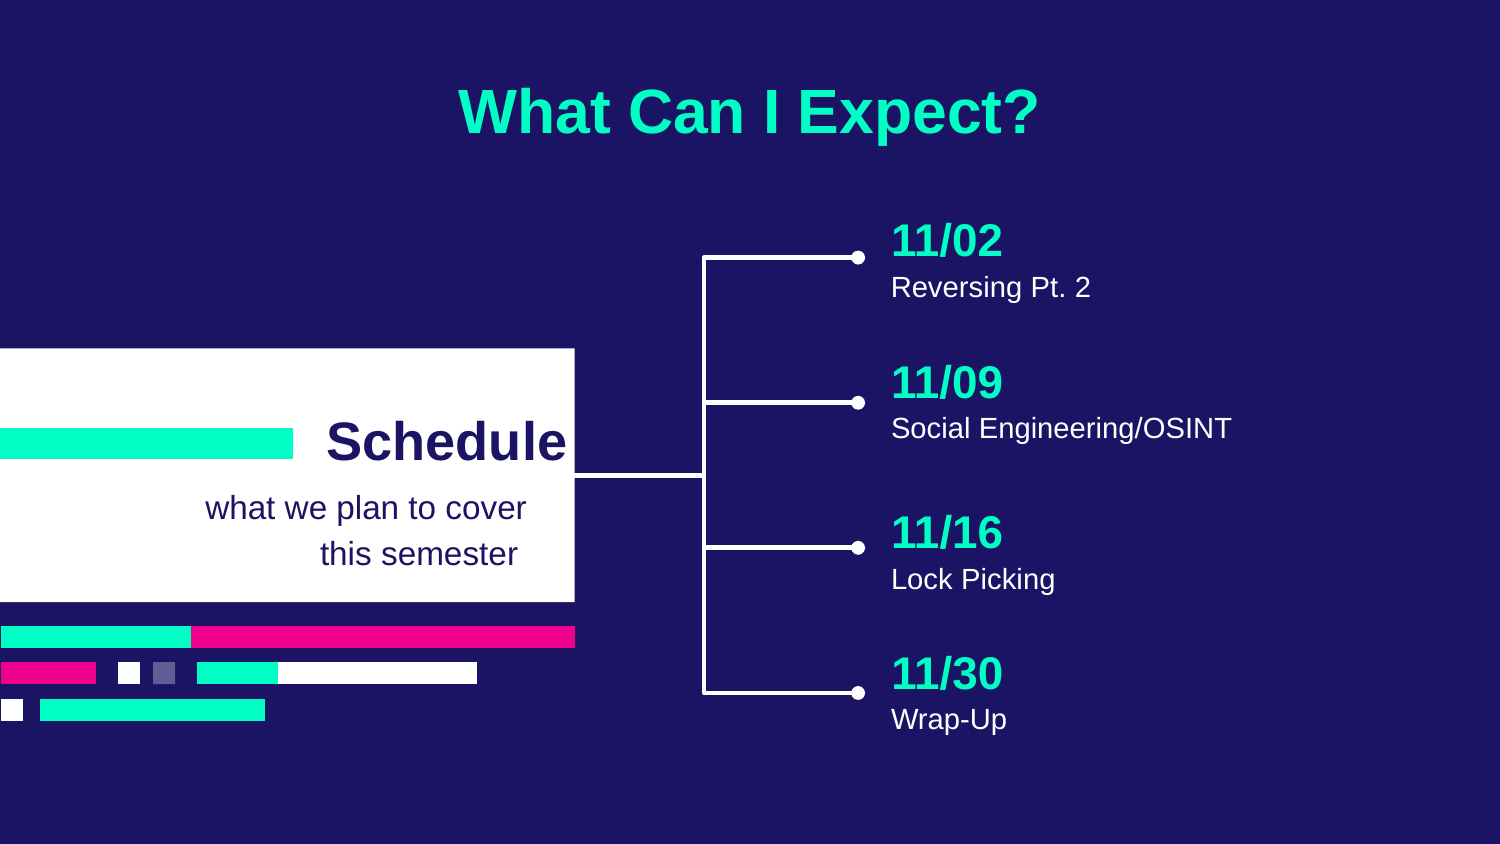

# What Can I Expect?
11/02
Reversing Pt. 2

11/09
Social Engineering/OSINT

Schedule

what we plan to cover this semester
11/16
Lock Picking

11/30

Wrap-Up